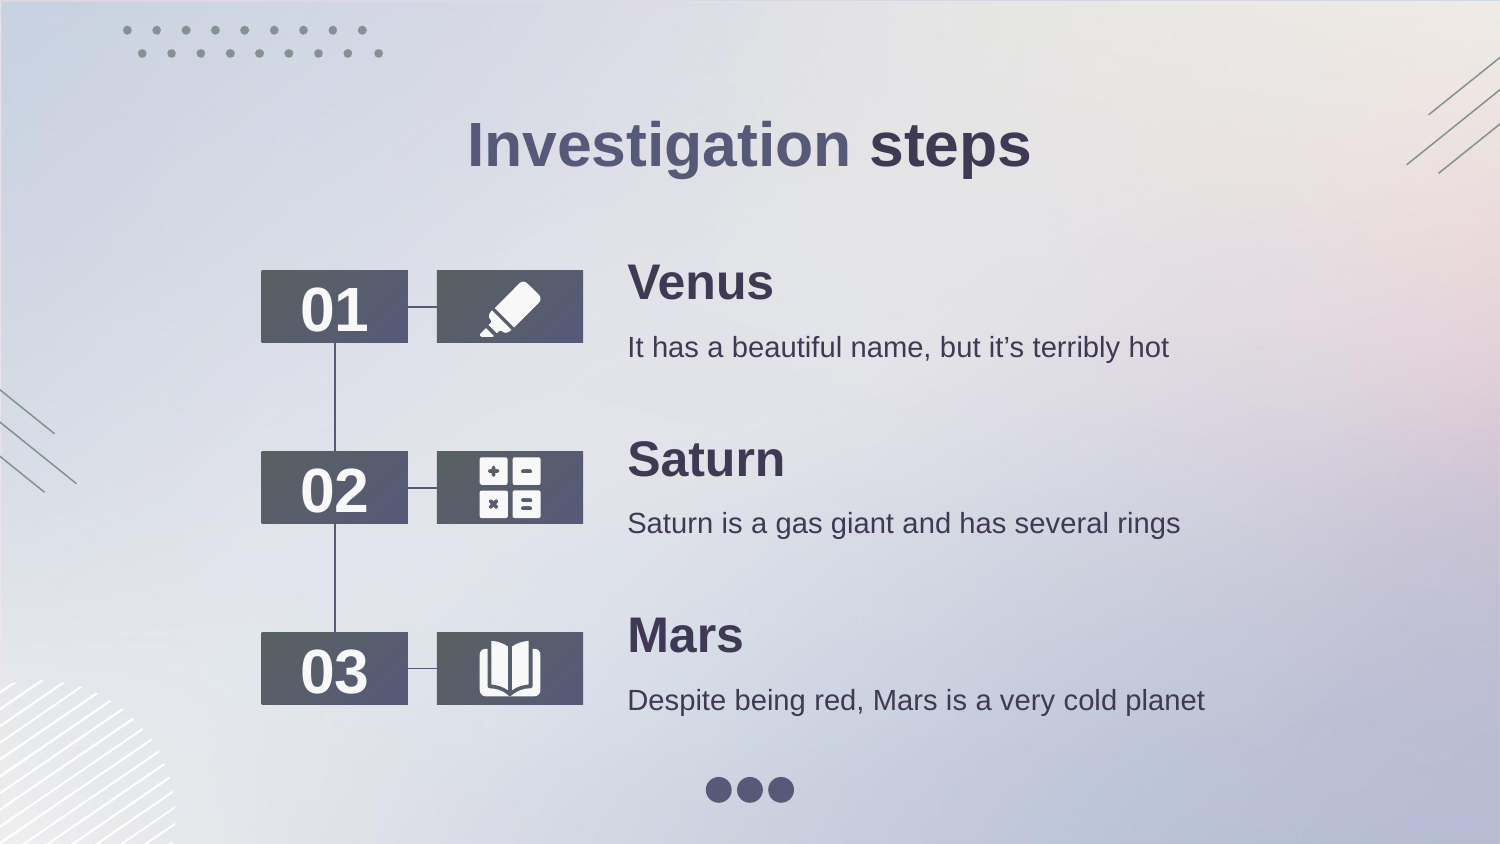

# Investigation steps
Venus
01

It has a beautiful name, but it’s terribly hot

Saturn
02

Saturn is a gas giant and has several rings
Mars
03

Despite being red, Mars is a very cold planet